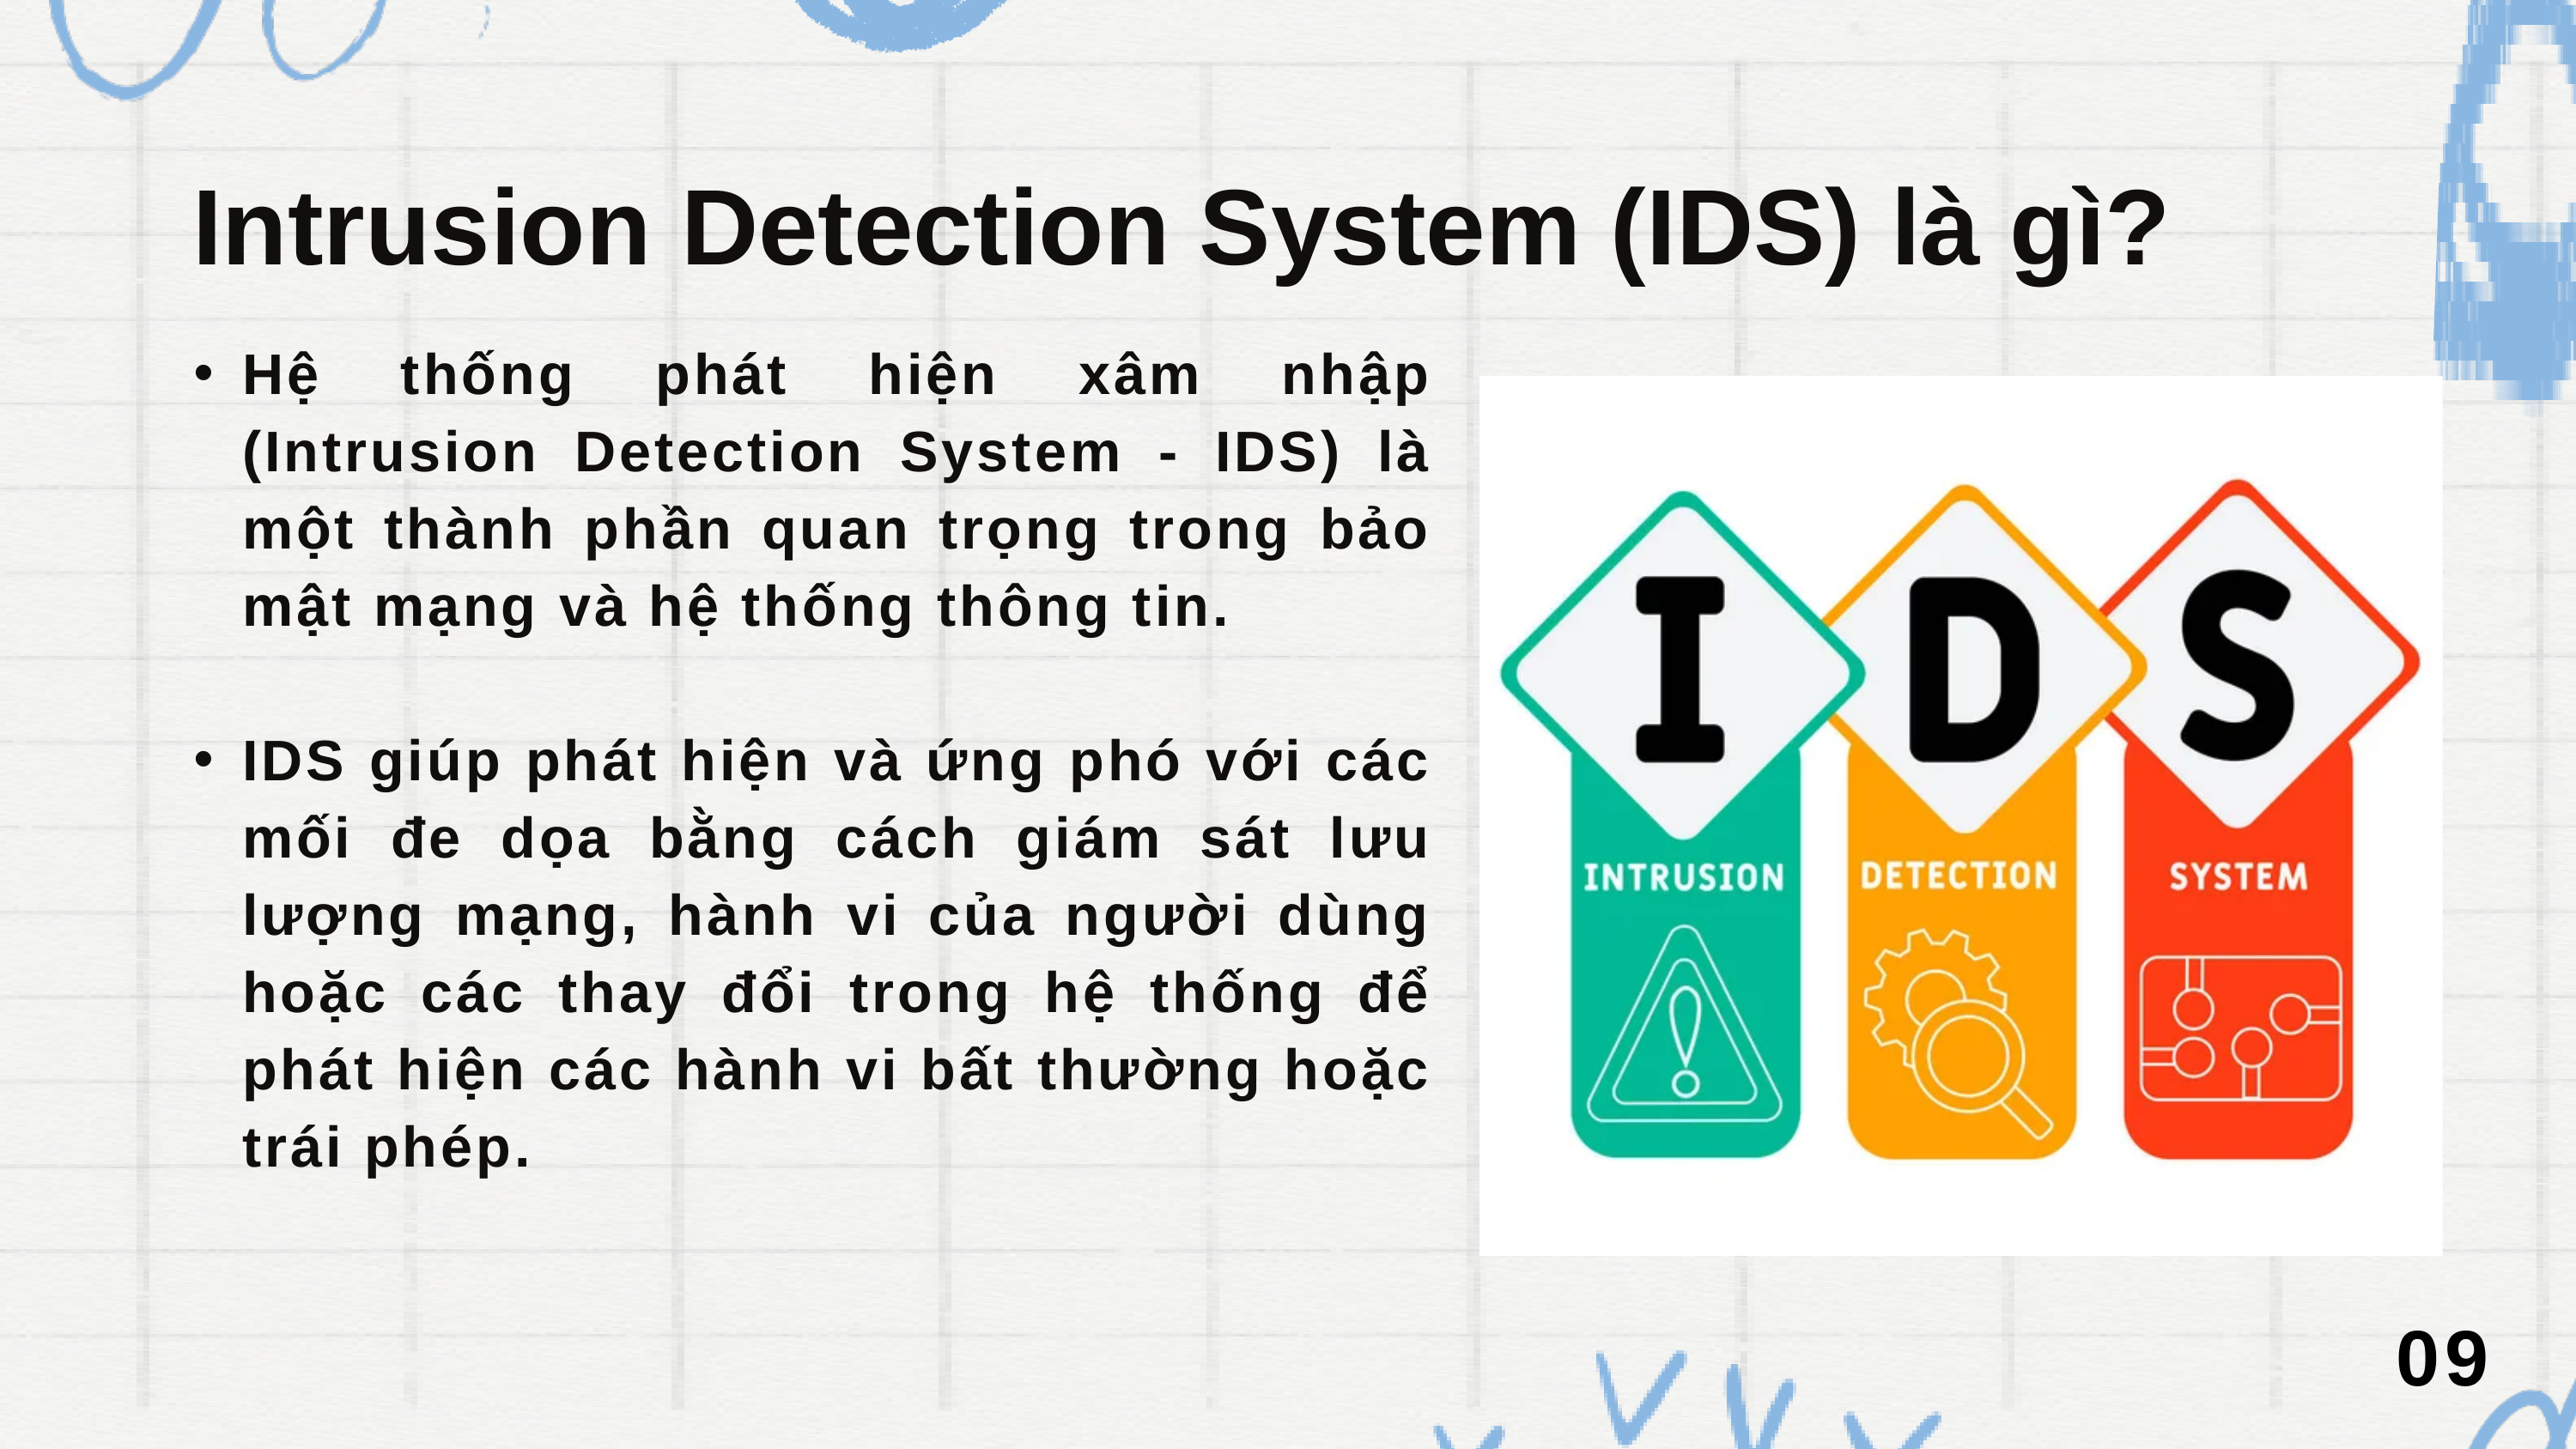

Intrusion Detection System (IDS) là gì?
Hệ thống phát hiện xâm nhập (Intrusion Detection System - IDS) là một thành phần quan trọng trong bảo mật mạng và hệ thống thông tin.

IDS giúp phát hiện và ứng phó với các mối đe dọa bằng cách giám sát lưu lượng mạng, hành vi của người dùng hoặc các thay đổi trong hệ thống để phát hiện các hành vi bất thường hoặc trái phép.

09